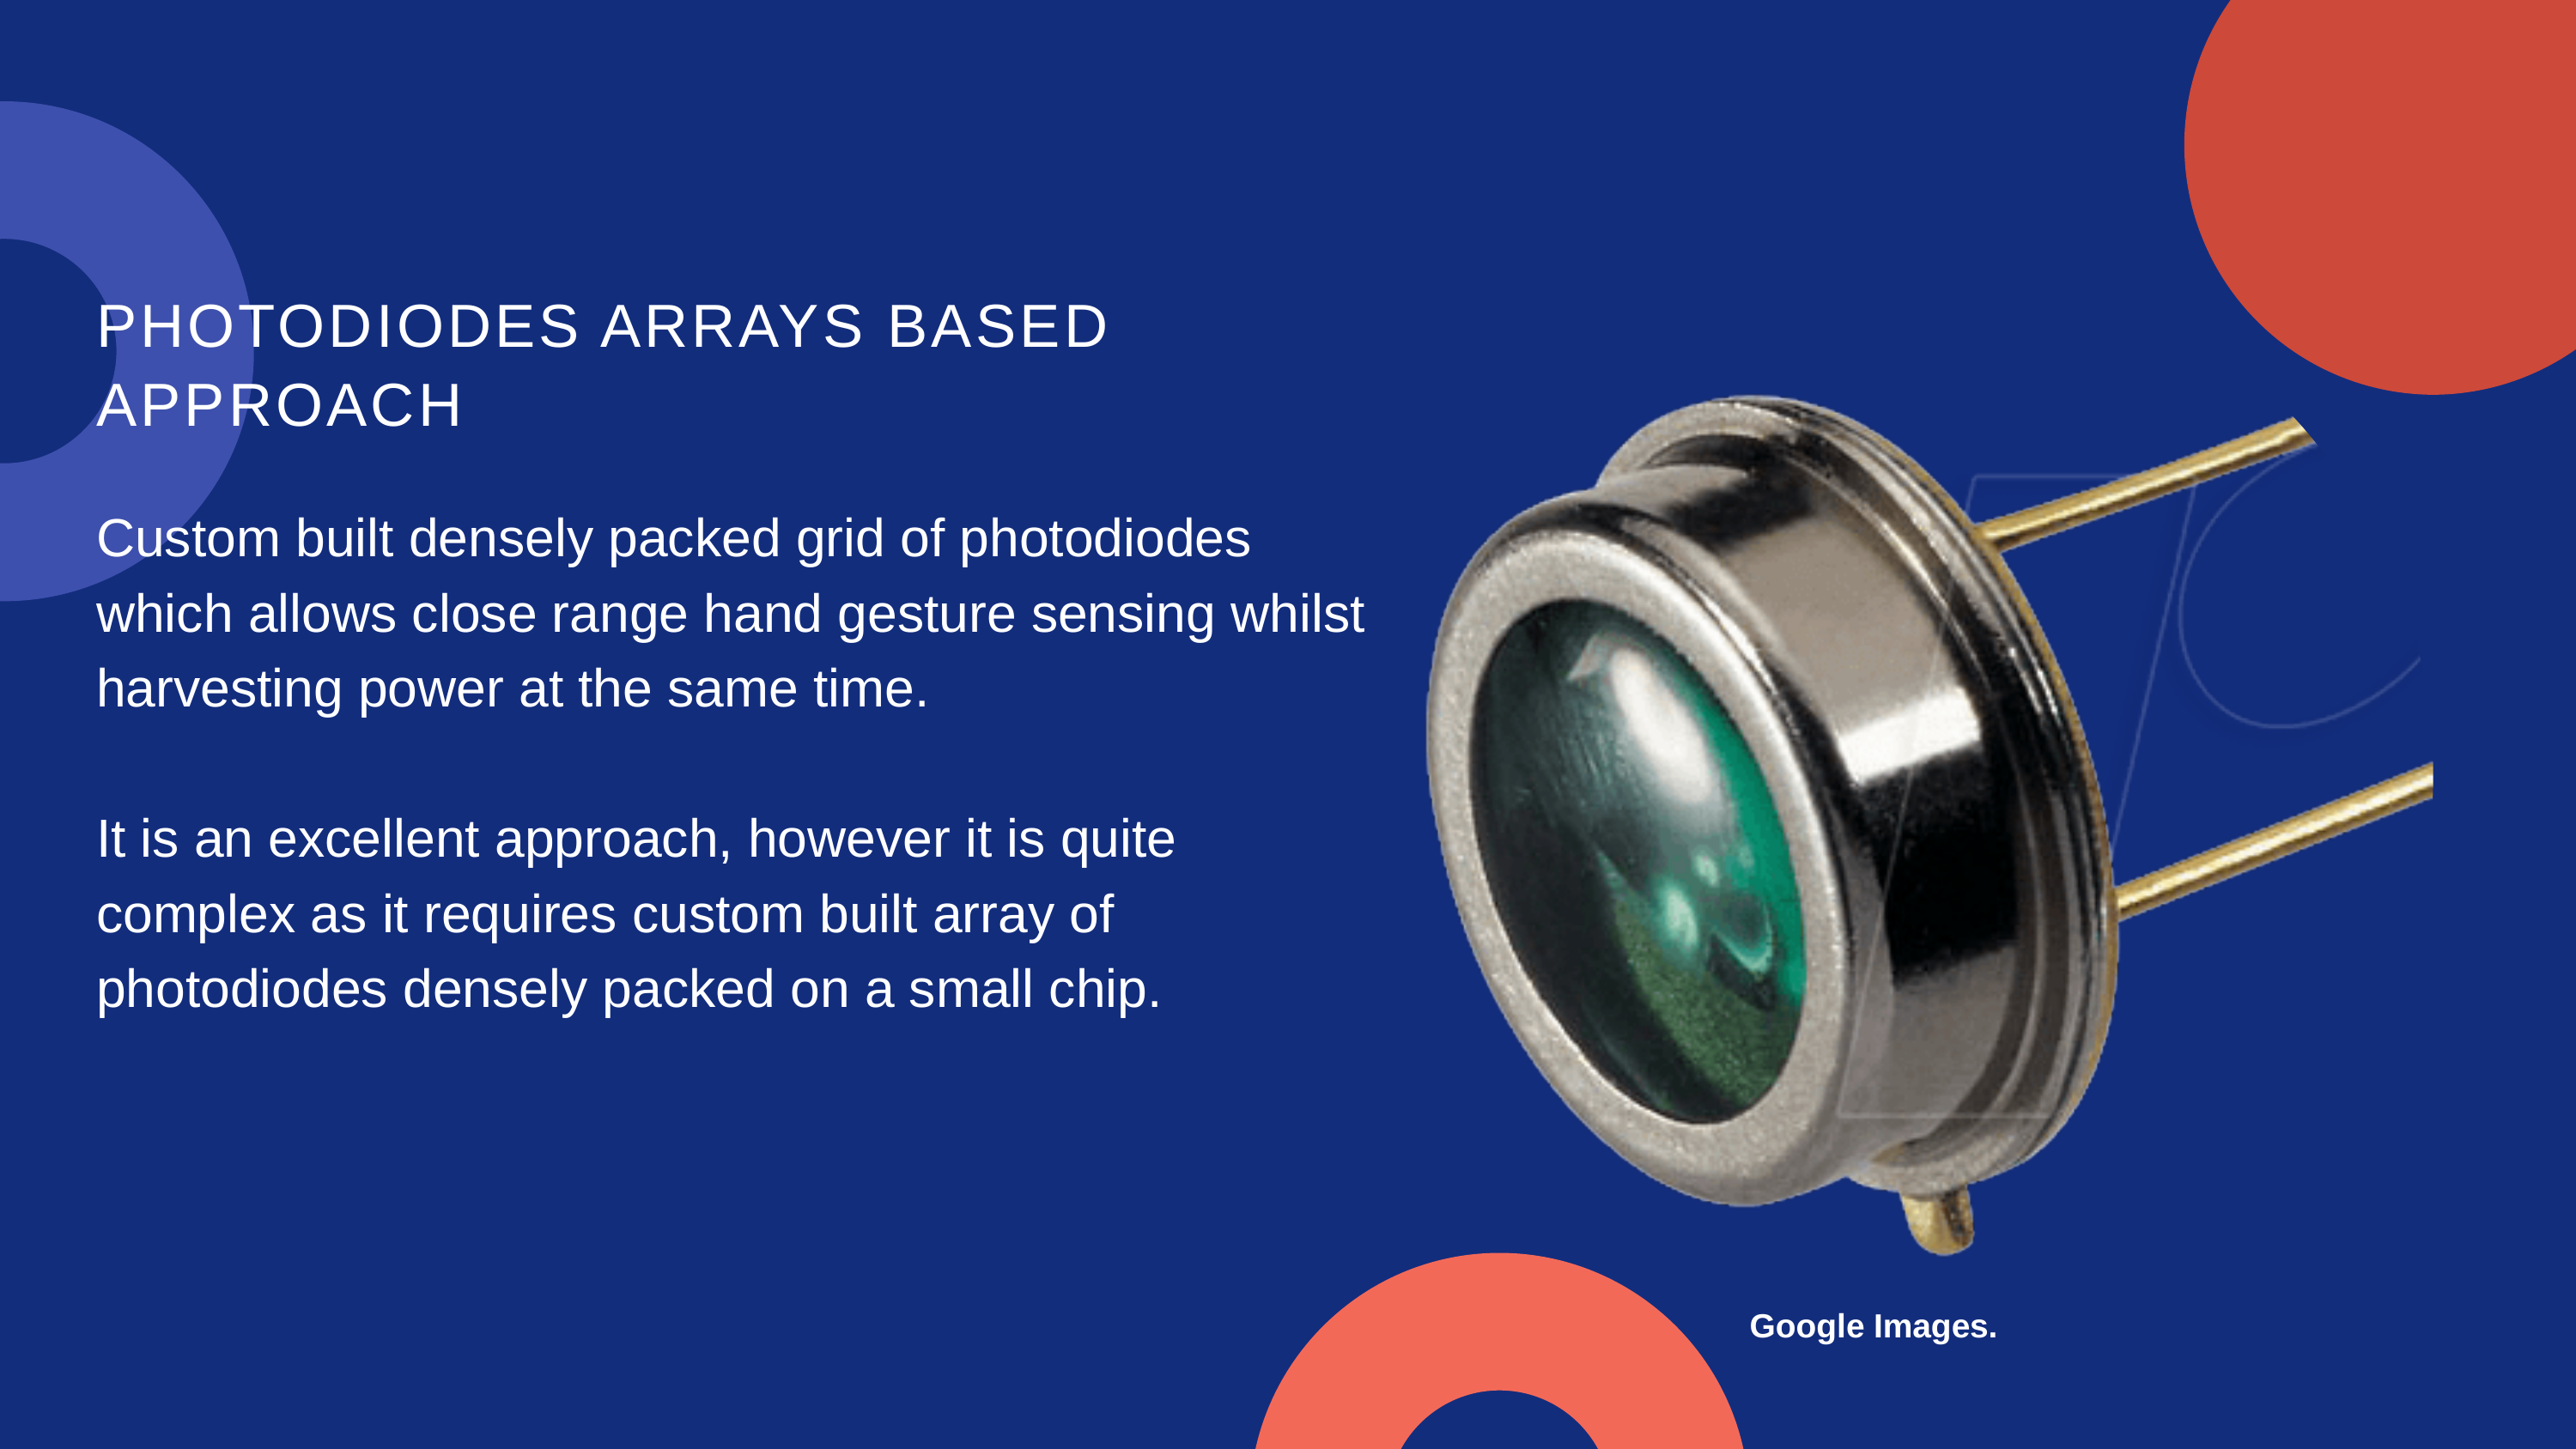

PHOTODIODES ARRAYS BASED APPROACH
Custom built densely packed grid of photodiodes which allows close range hand gesture sensing whilst harvesting power at the same time.

It is an excellent approach, however it is quite complex as it requires custom built array of photodiodes densely packed on a small chip.

Google Images.